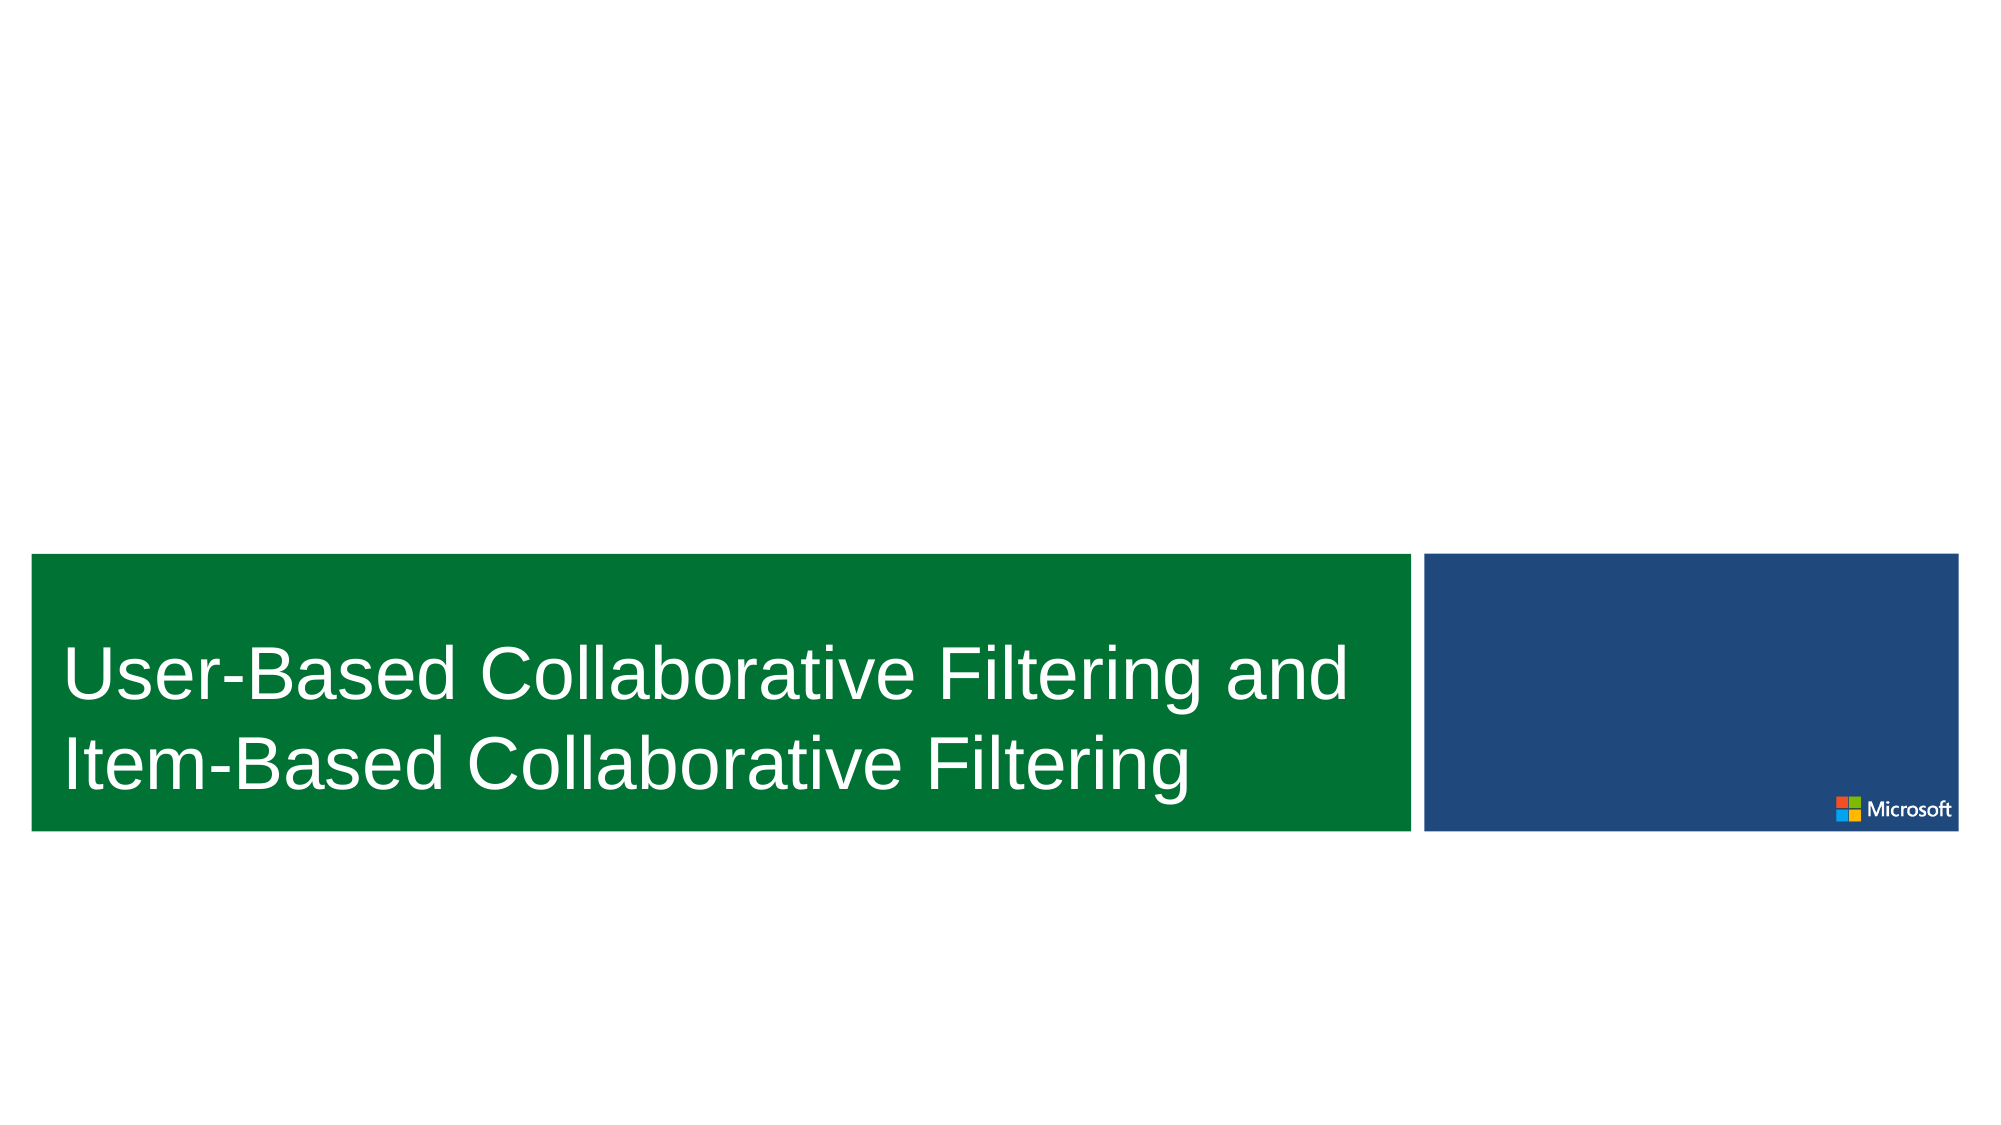

User-Based Collaborative Filtering and Item-Based Collaborative Filtering